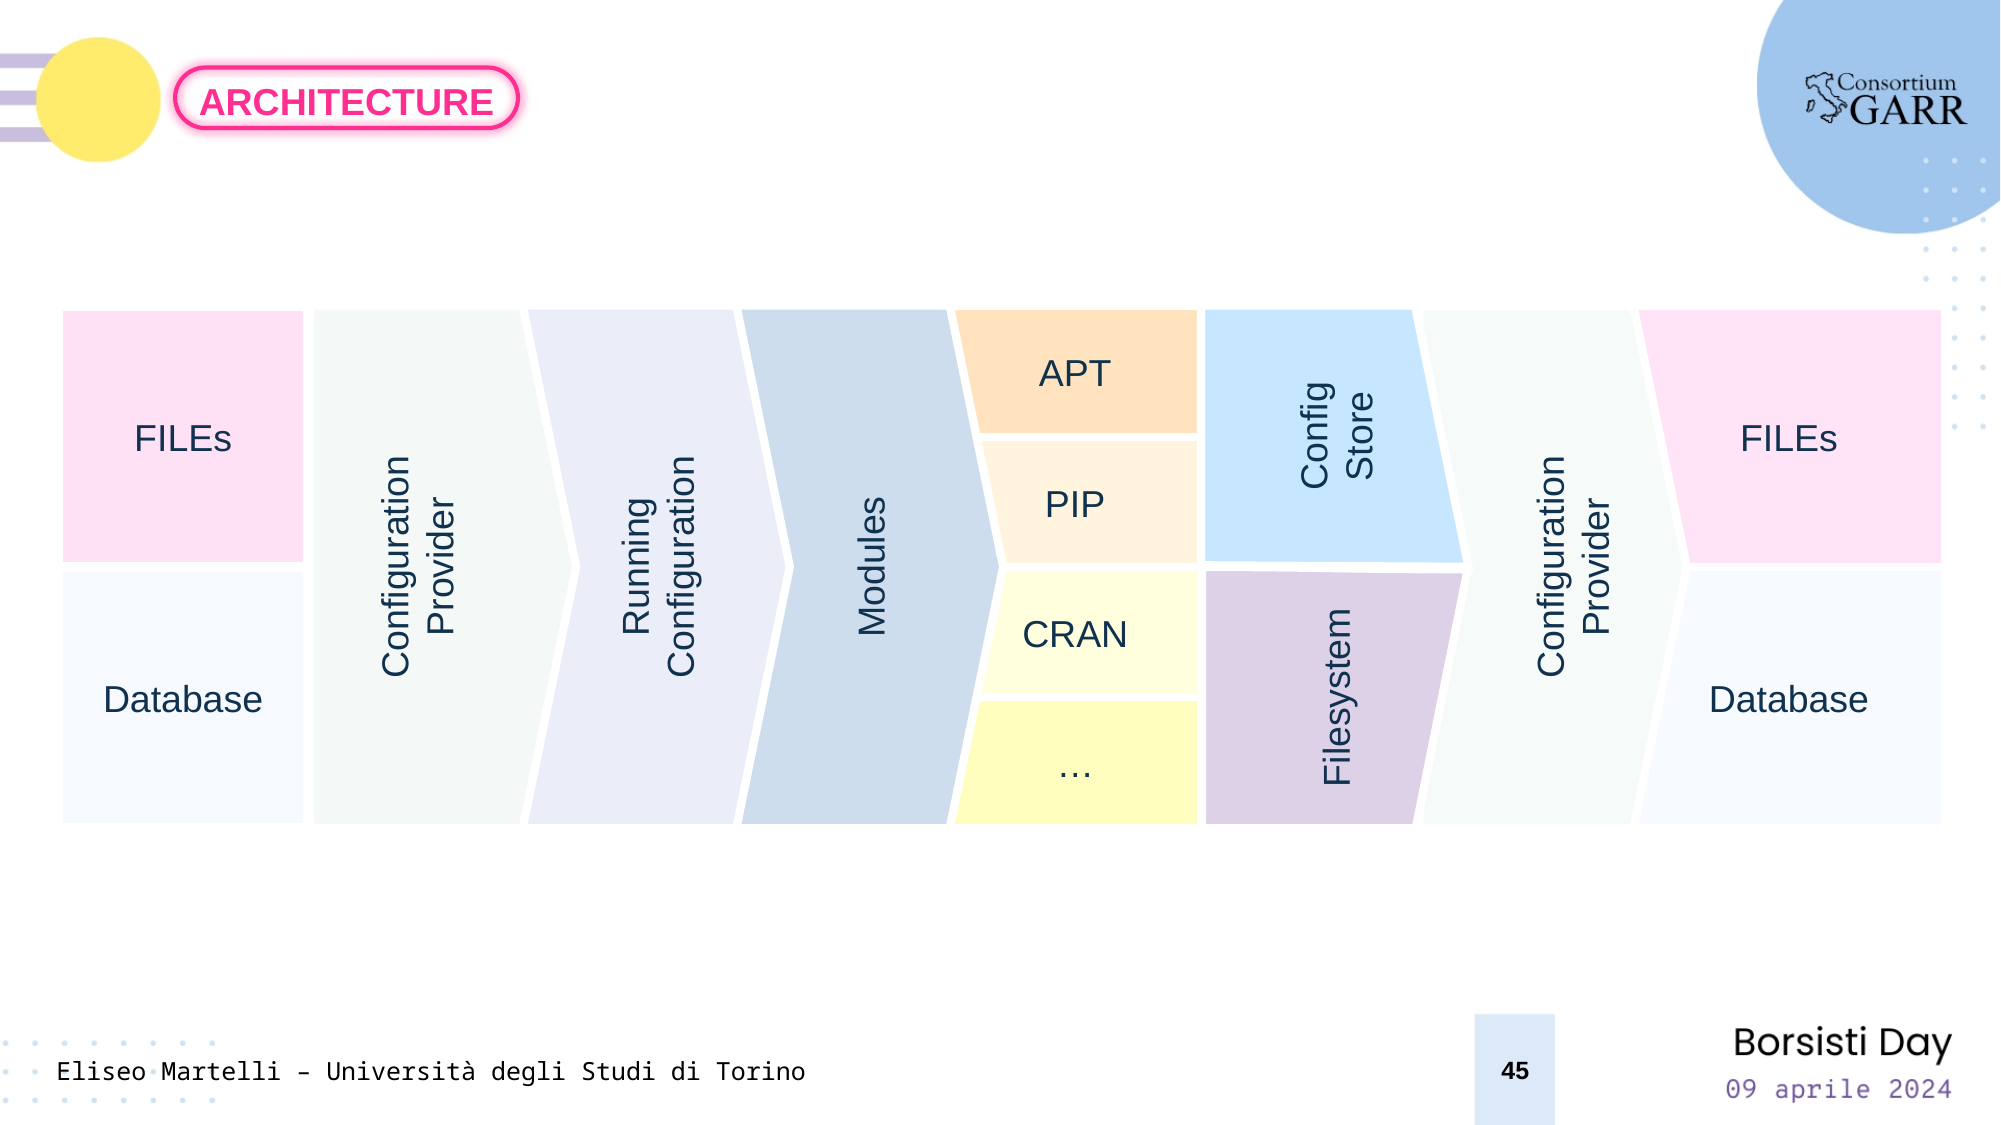

ARCHITECTURE
Config
Store
FILEs
APT
FILEs
Configuration
Provider
Running
Configuration
Modules

Configuration
Provider
PIP
Filesystem
Database
CRAN
Database
…
45
Eliseo Martelli – Università degli Studi di Torino